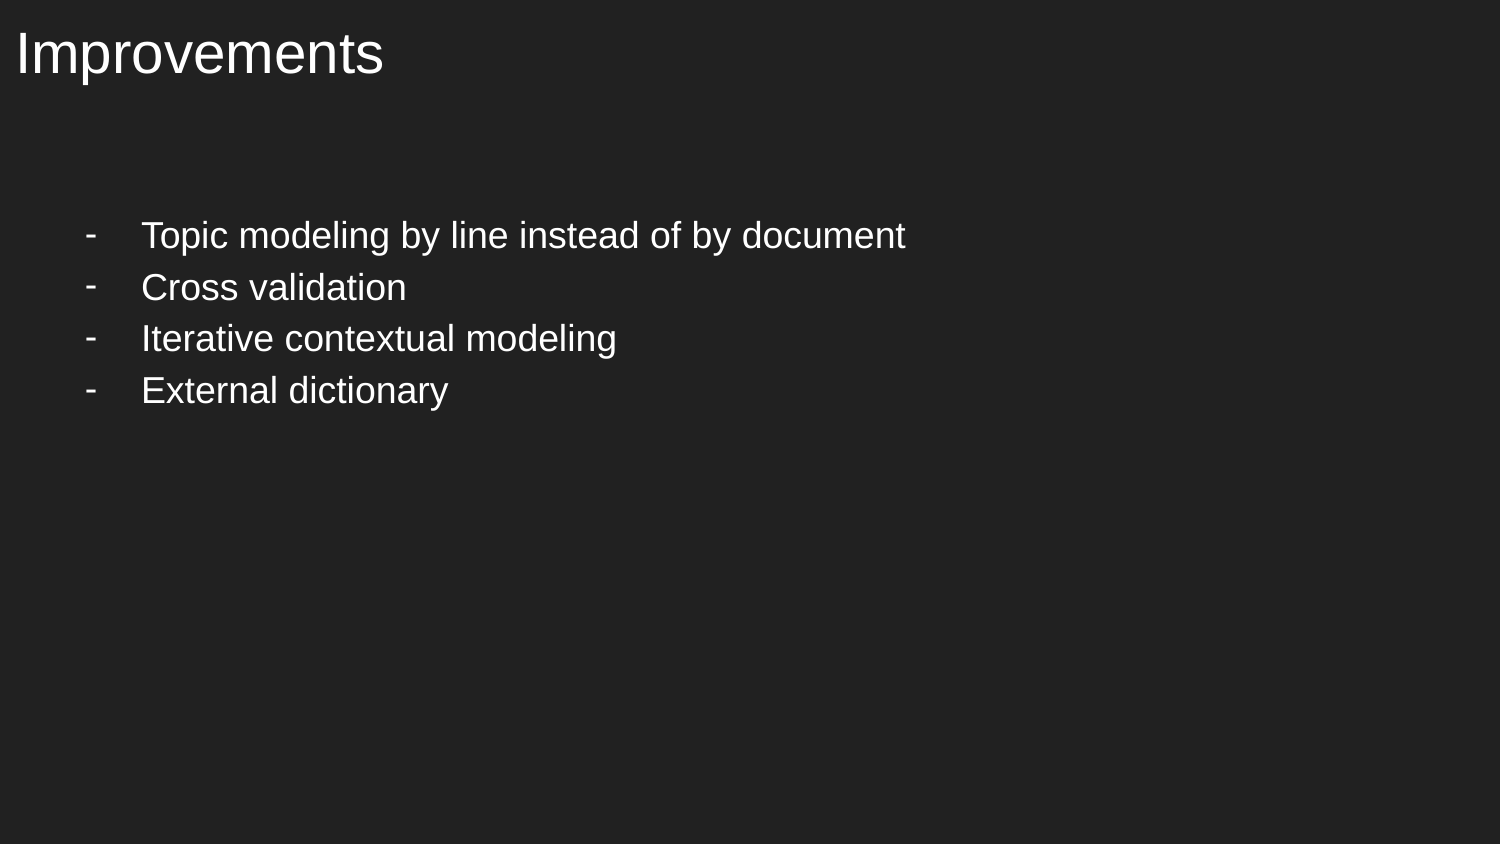

# Improvements
Topic modeling by line instead of by document
Cross validation
Iterative contextual modeling
External dictionary